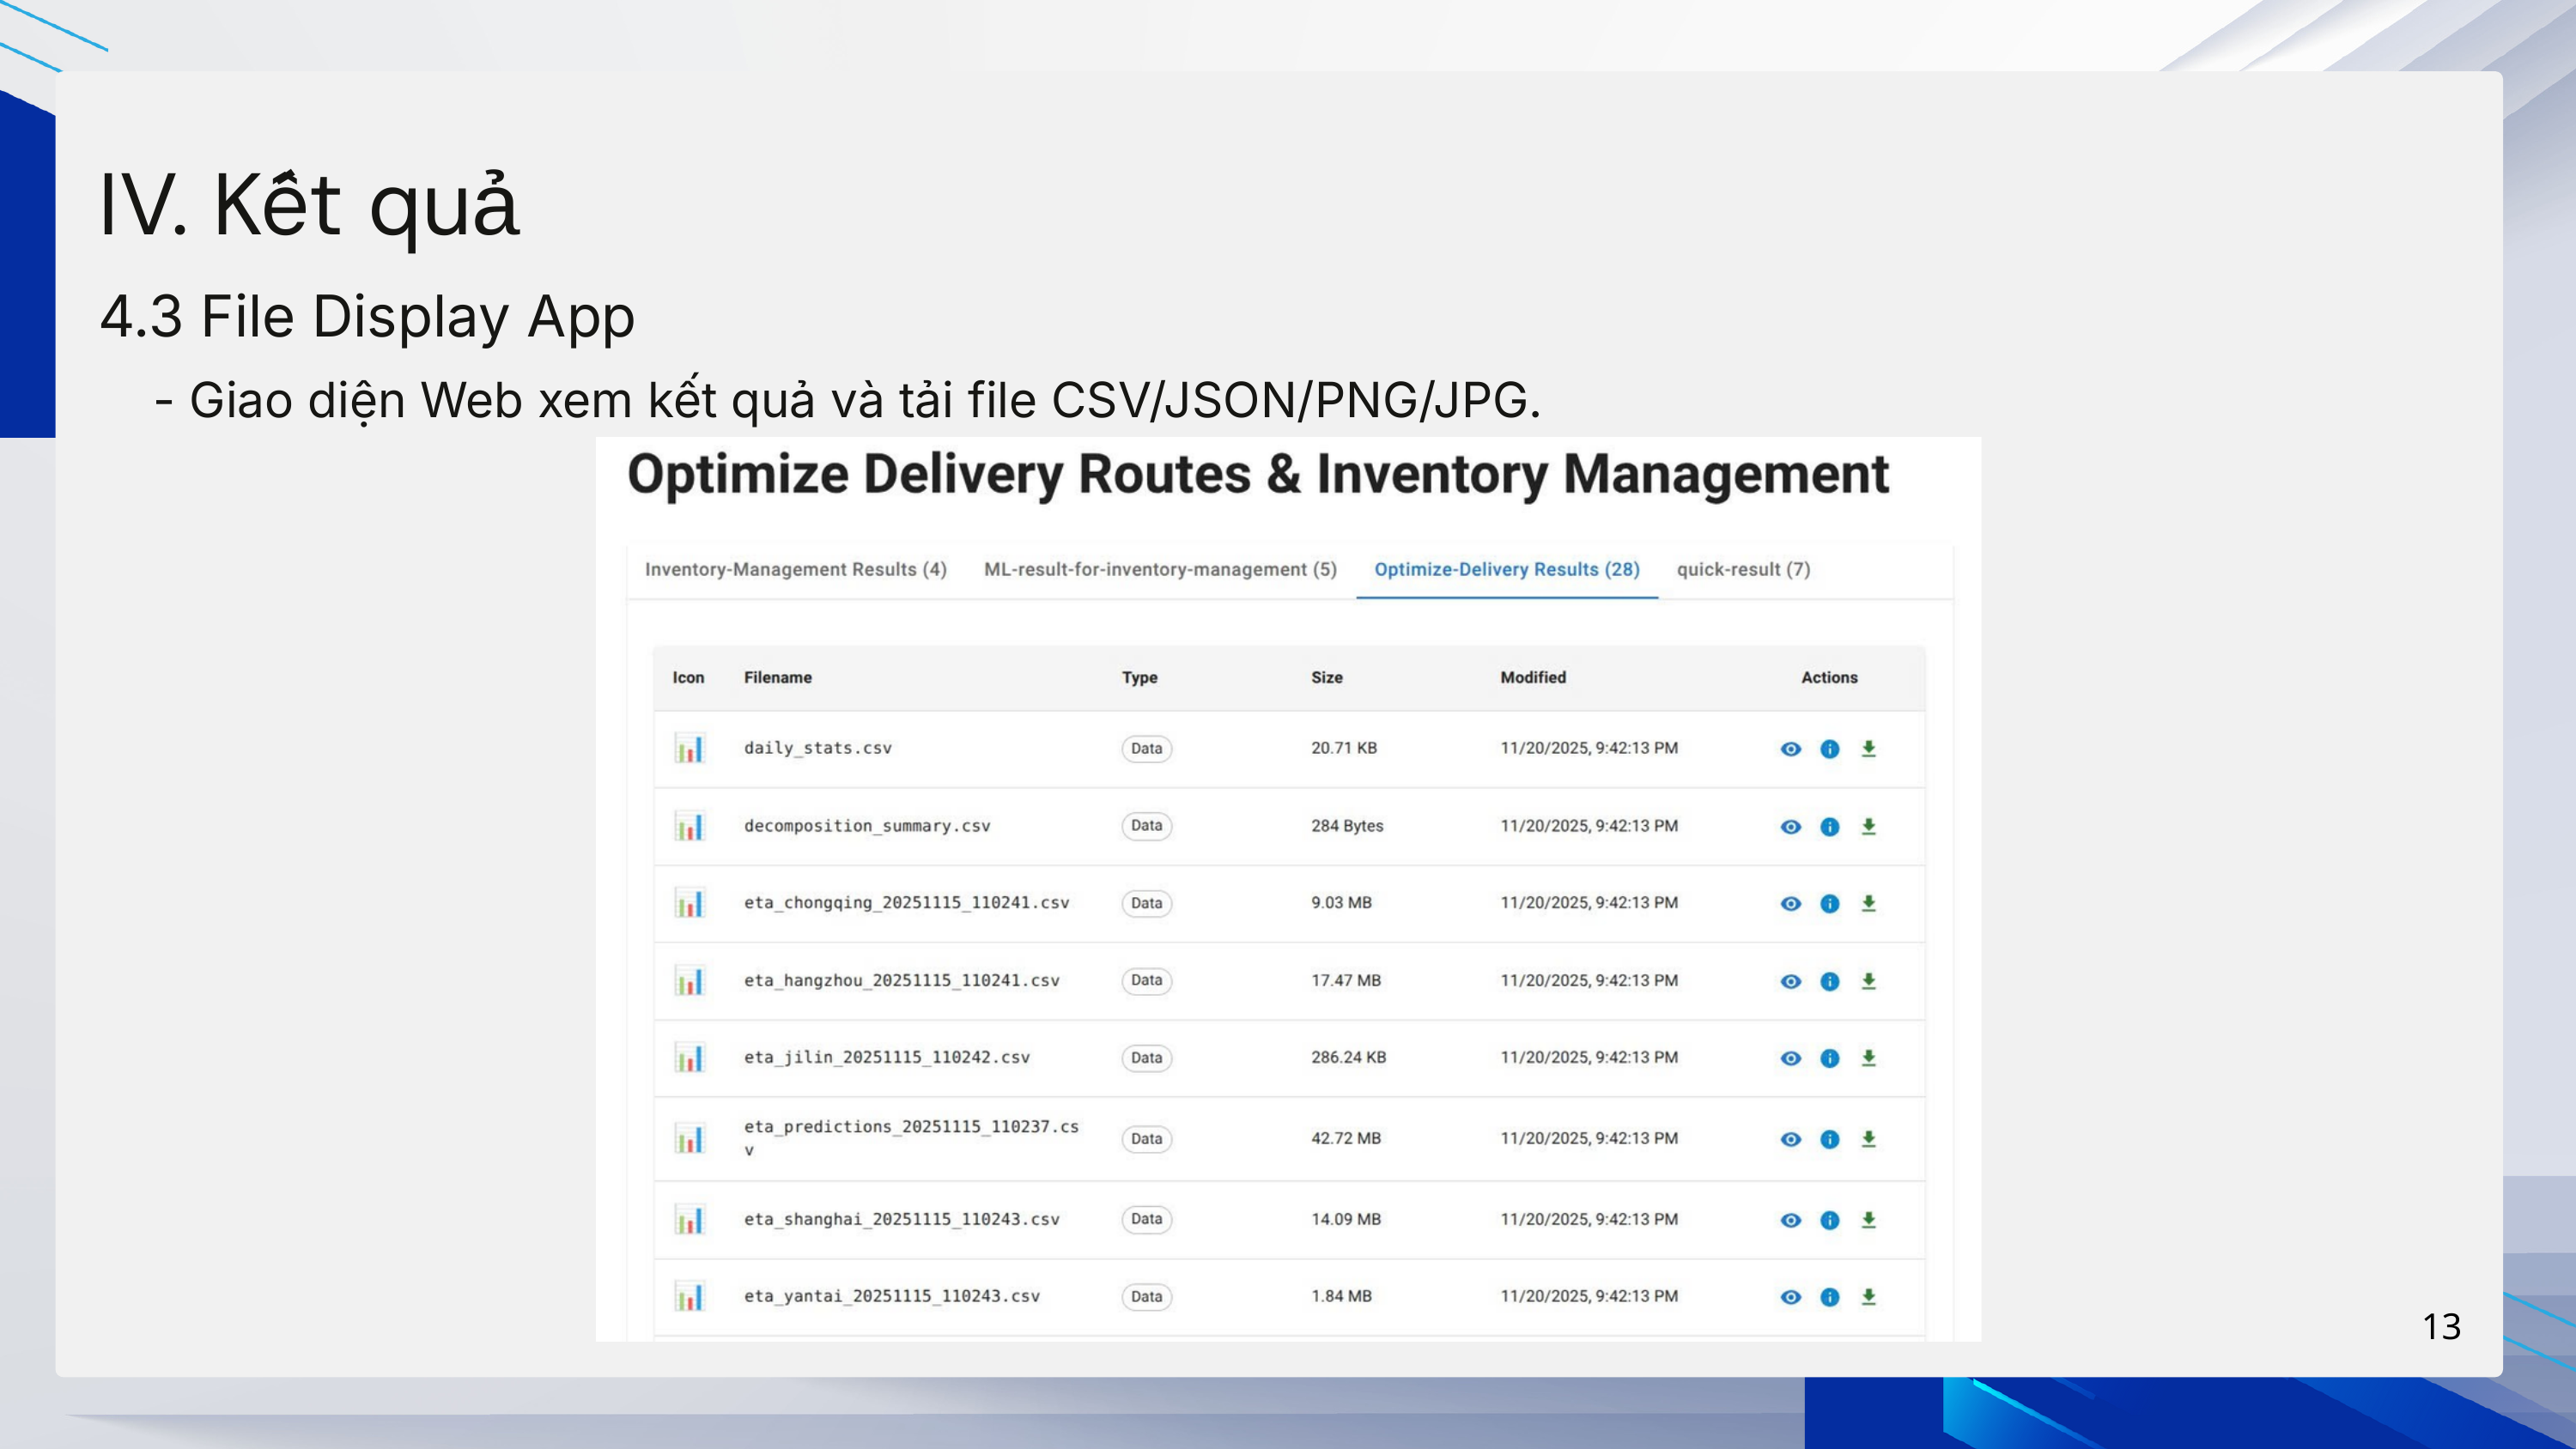

IV. Kết quả
4.3 File Display App
    - Giao diện Web xem kết quả và tải file CSV/JSON/PNG/JPG.

13